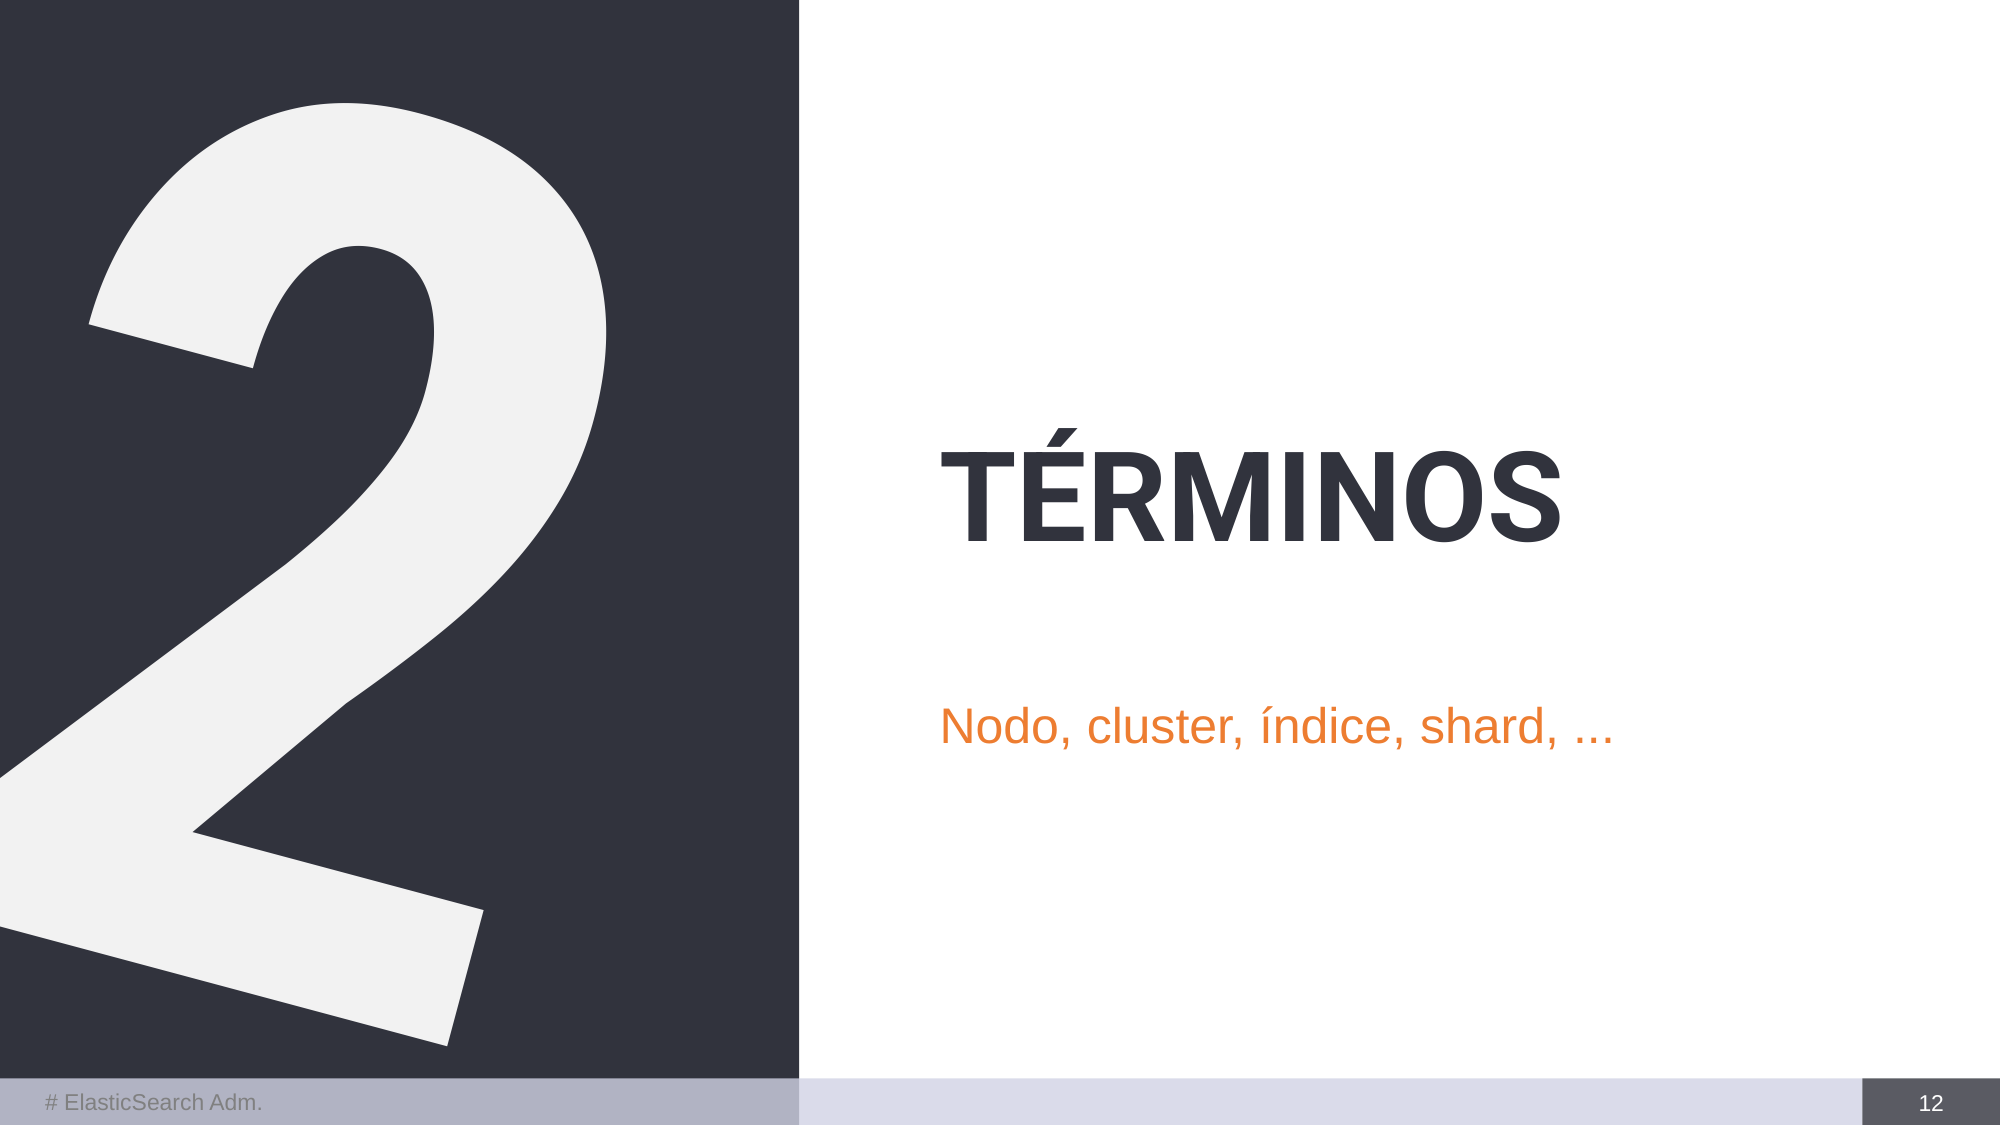

2
# TÉRMINOS
Nodo, cluster, índice, shard, ...
# ElasticSearch Adm.
12